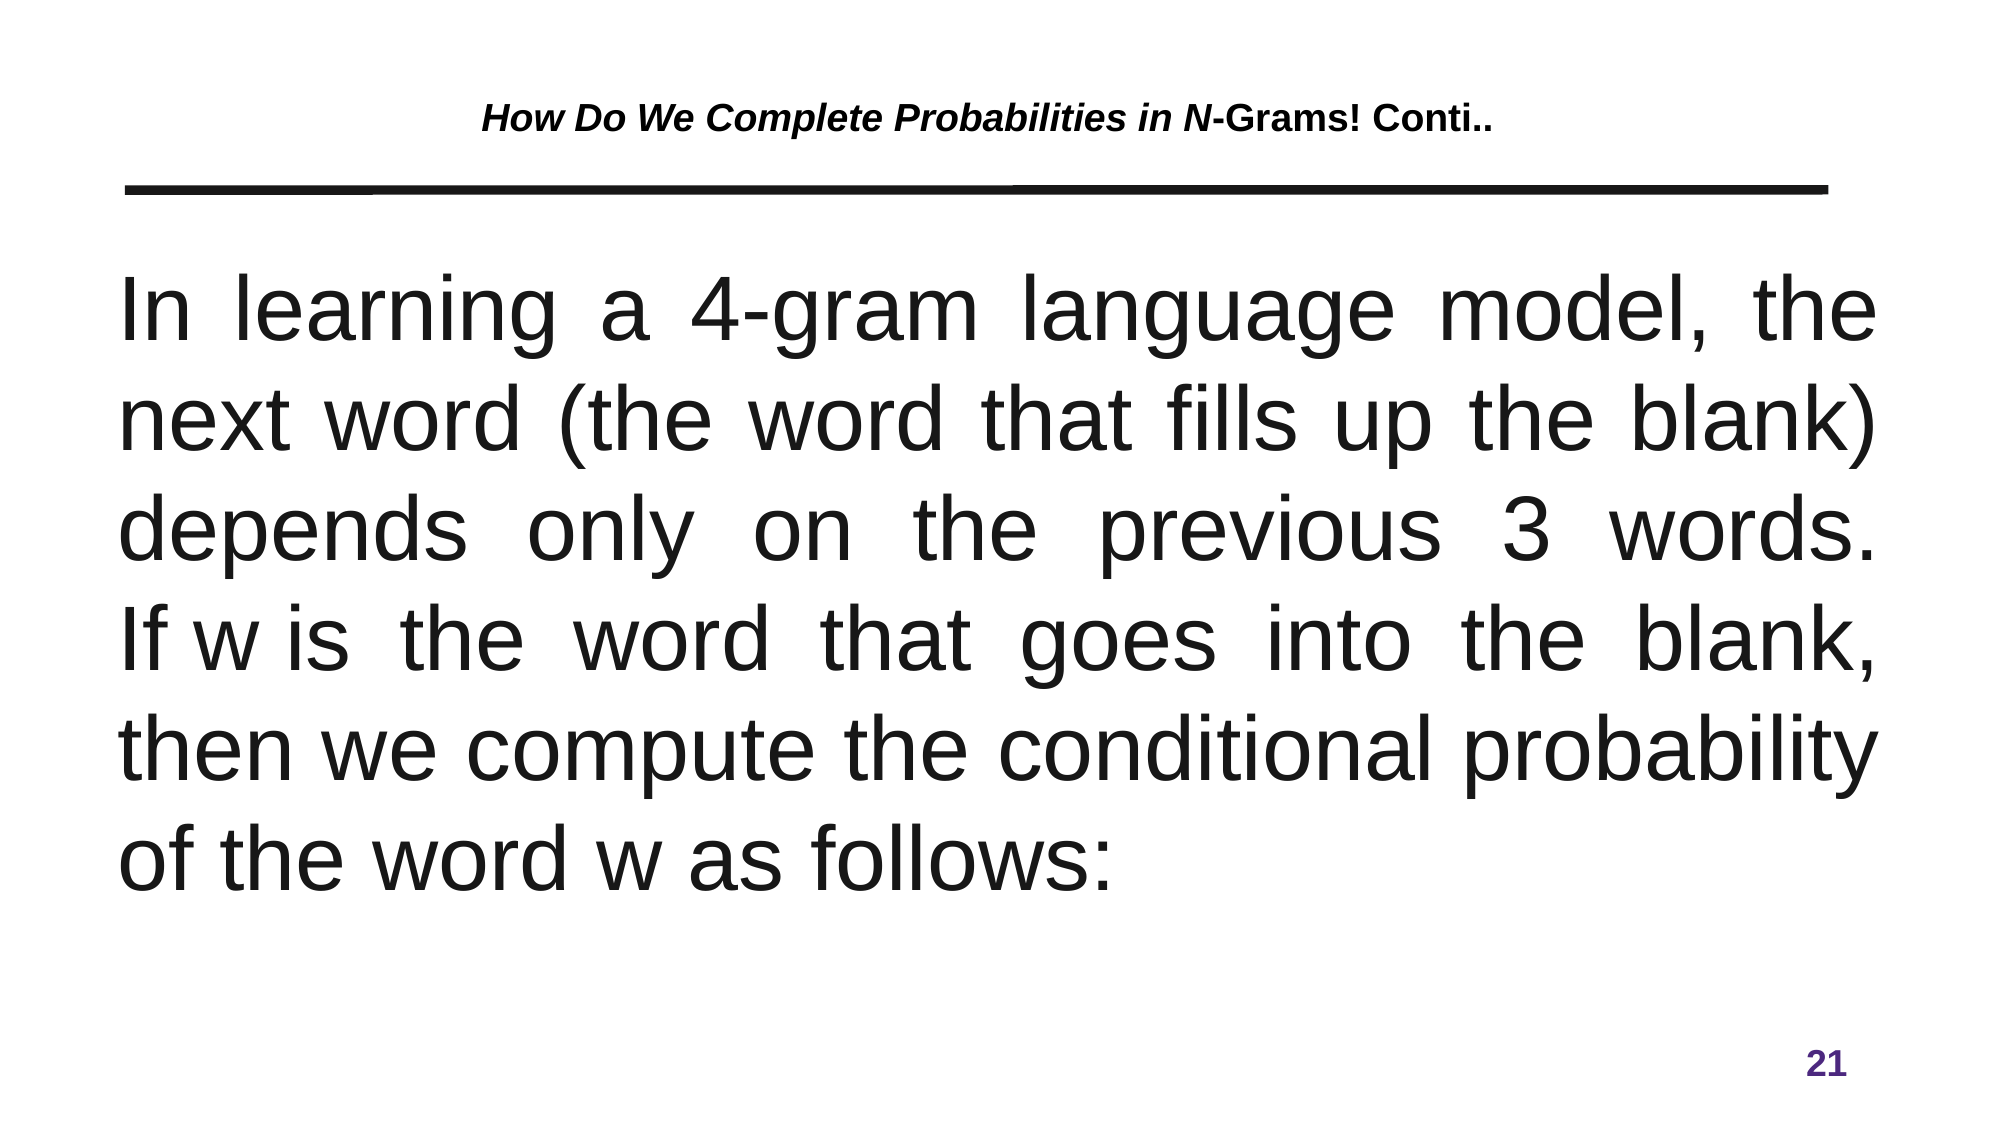

# How Do We Complete Probabilities in N-Grams! Conti..
In learning a 4-gram language model, the next word (the word that fills up the blank) depends only on the previous 3 words. If w is the word that goes into the blank, then we compute the conditional probability of the word w as follows:
Myth
Outcome